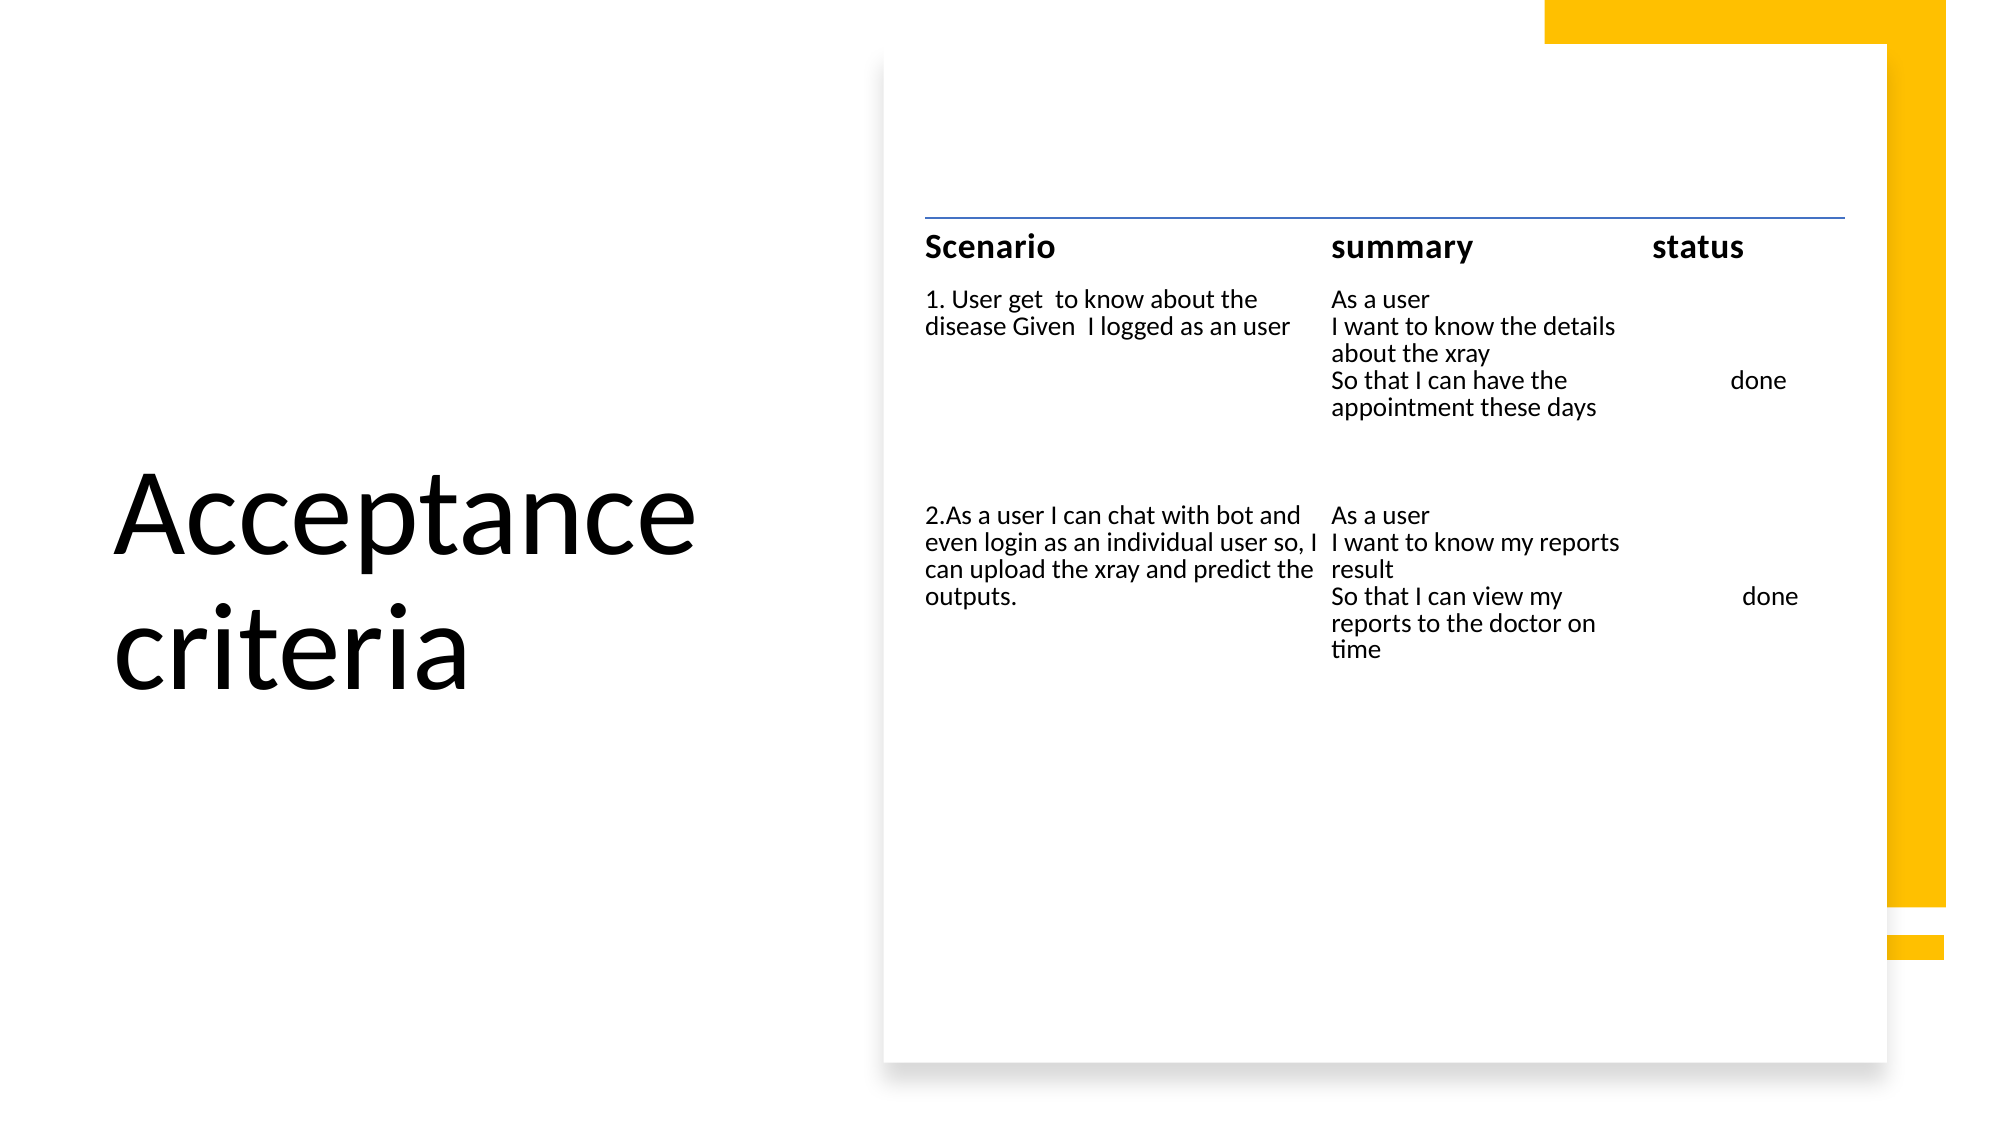

# Acceptance criteria
| Scenario | summary | status |
| --- | --- | --- |
| 1. User get to know about the disease Given I logged as an user 2.As a user I can chat with bot and even login as an individual user so, I can upload the xray and predict the outputs. | As a user I want to know the details about the xray So that I can have the appointment these days As a user I want to know my reports result So that I can view my reports to the doctor on time | done done |
28